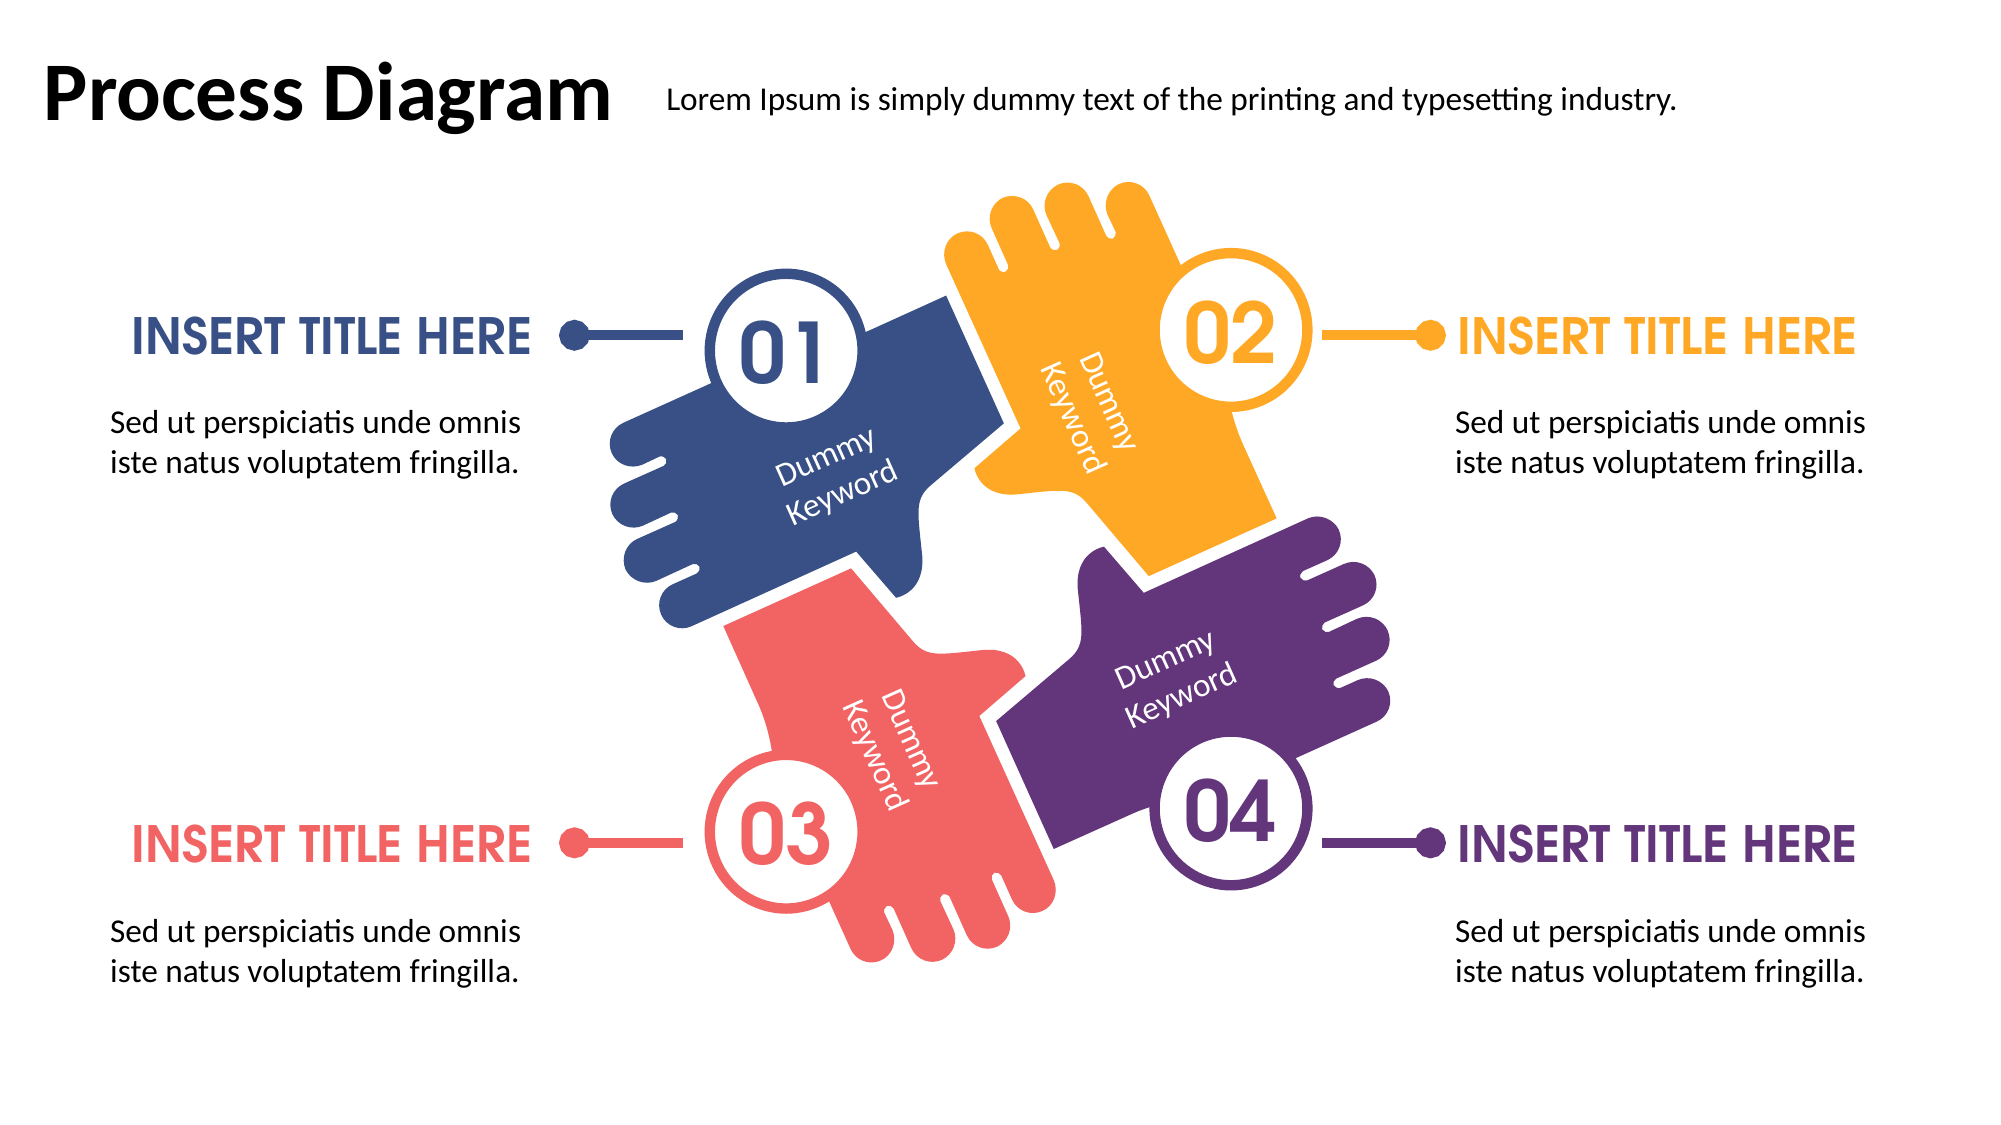

Process Diagram
Lorem Ipsum is simply dummy text of the printing and typesetting industry.

02
01
Dummy
Keyword
Dummy
Keyword

Dummy
Keyword
Dummy
Keyword
04
03
INSERT TITLE HERE
INSERT TITLE HERE
Sed ut perspiciatis unde omnis iste natus voluptatem fringilla.
Sed ut perspiciatis unde omnis iste natus voluptatem fringilla.
INSERT TITLE HERE
INSERT TITLE HERE
Sed ut perspiciatis unde omnis iste natus voluptatem fringilla.
Sed ut perspiciatis unde omnis iste natus voluptatem fringilla.